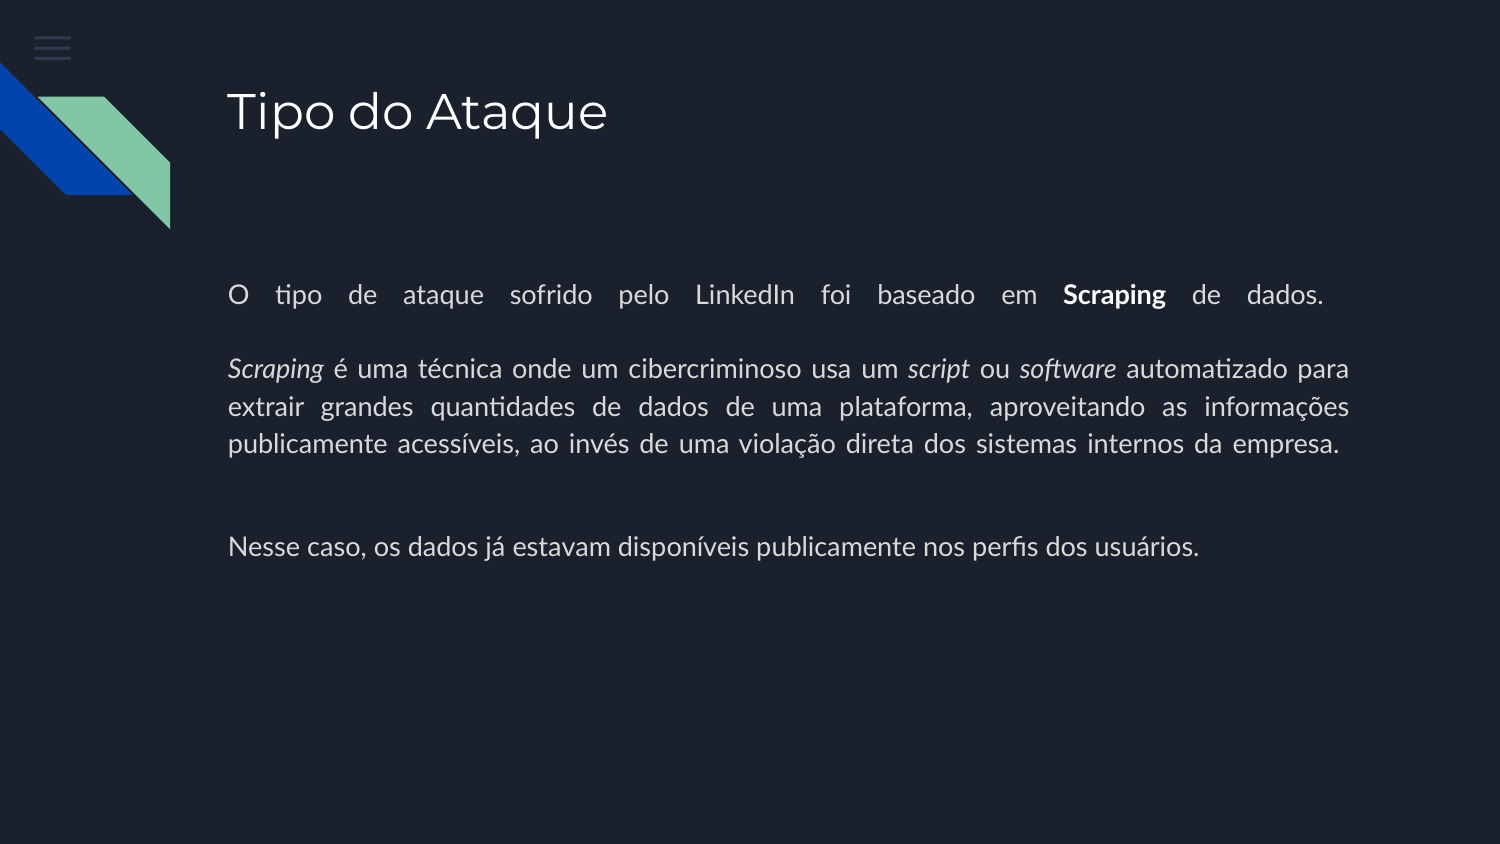

# Tipo do Ataque
O tipo de ataque sofrido pelo LinkedIn foi baseado em Scraping de dados.
Scraping é uma técnica onde um cibercriminoso usa um script ou software automatizado para extrair grandes quantidades de dados de uma plataforma, aproveitando as informações publicamente acessíveis, ao invés de uma violação direta dos sistemas internos da empresa.
Nesse caso, os dados já estavam disponíveis publicamente nos perfis dos usuários.